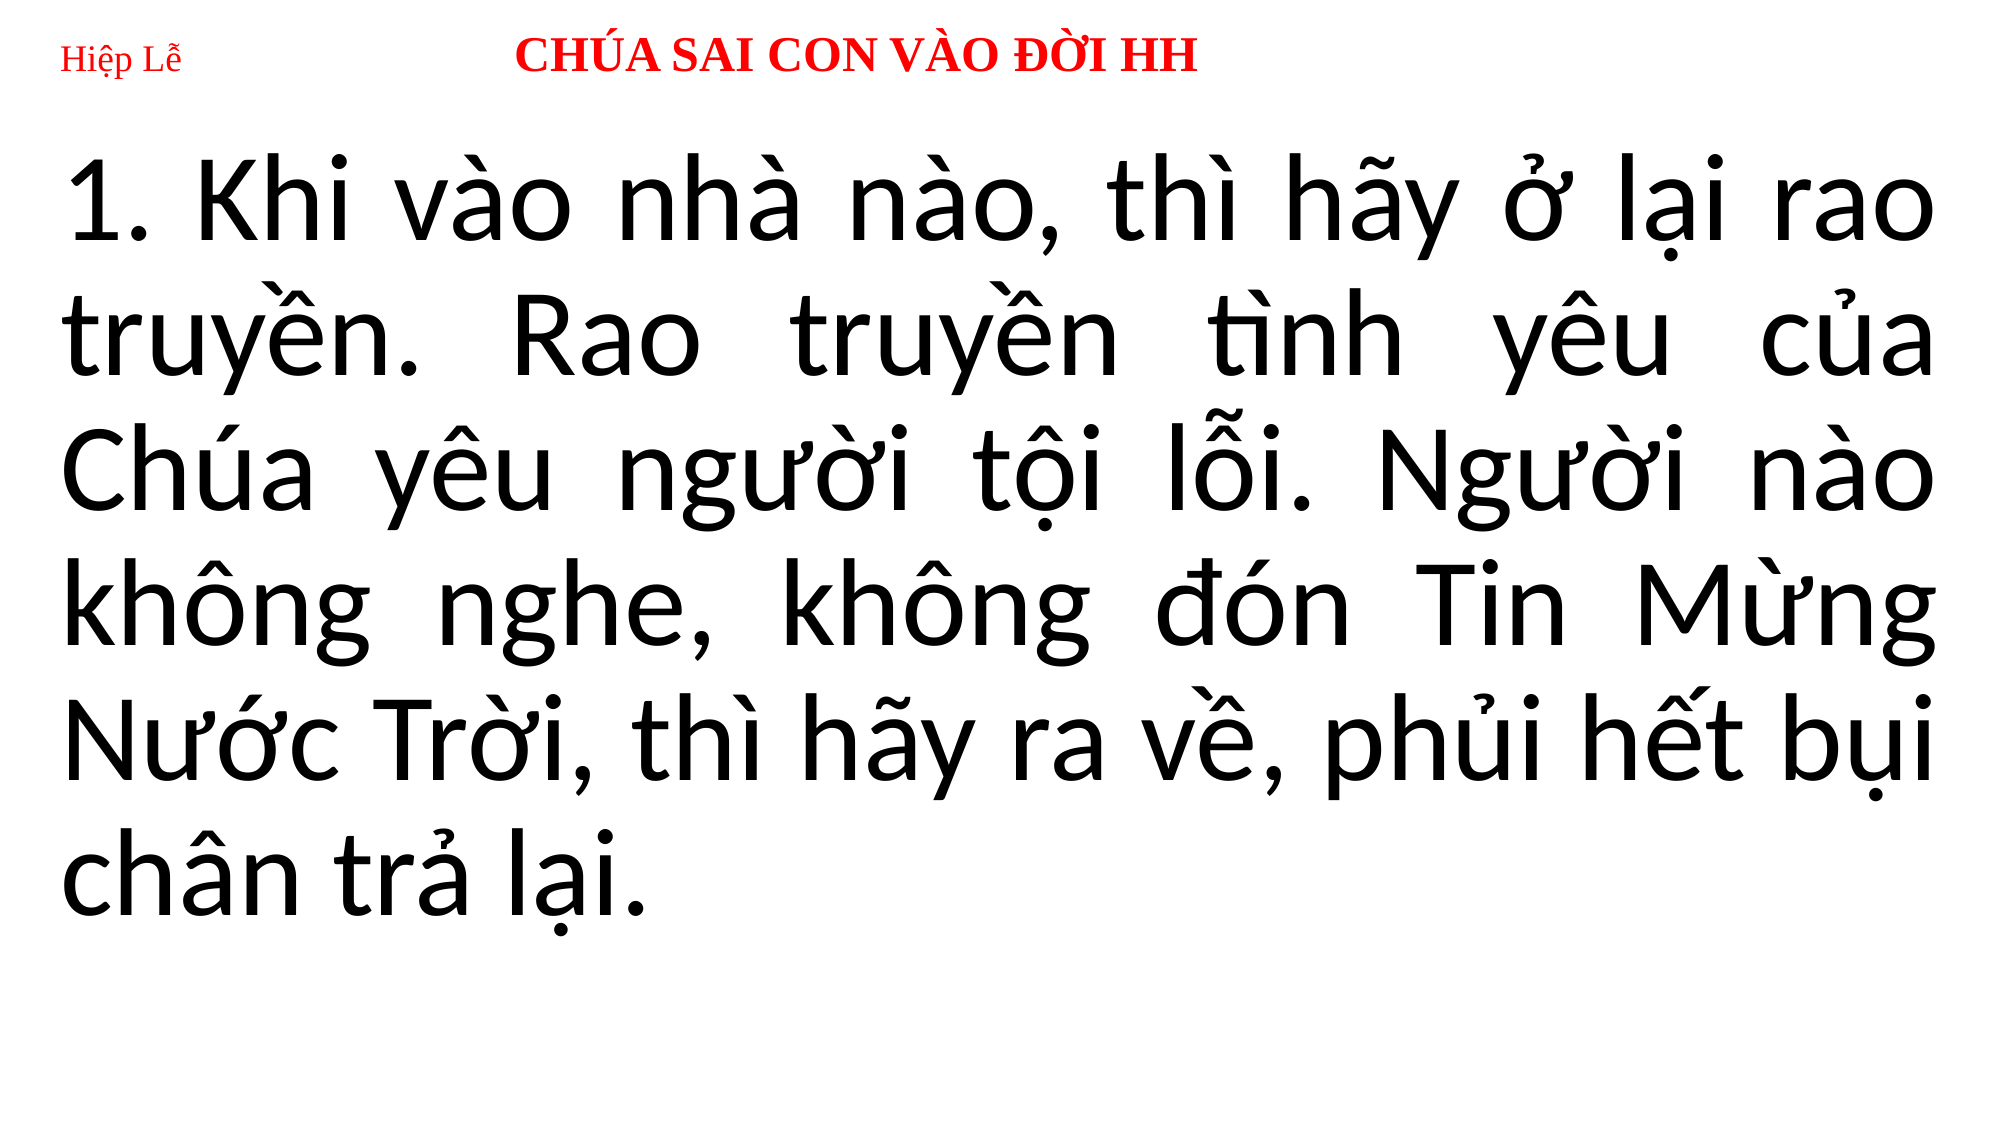

# Hiệp Lễ                                   CHÚA SAI CON VÀO ĐỜI HH
1. Khi vào nhà nào, thì hãy ở lại rao truyền. Rao truyền tình yêu của Chúa yêu người tội lỗi. Người nào không nghe, không đón Tin Mừng Nước Trời, thì hãy ra về, phủi hết bụi chân trả lại.